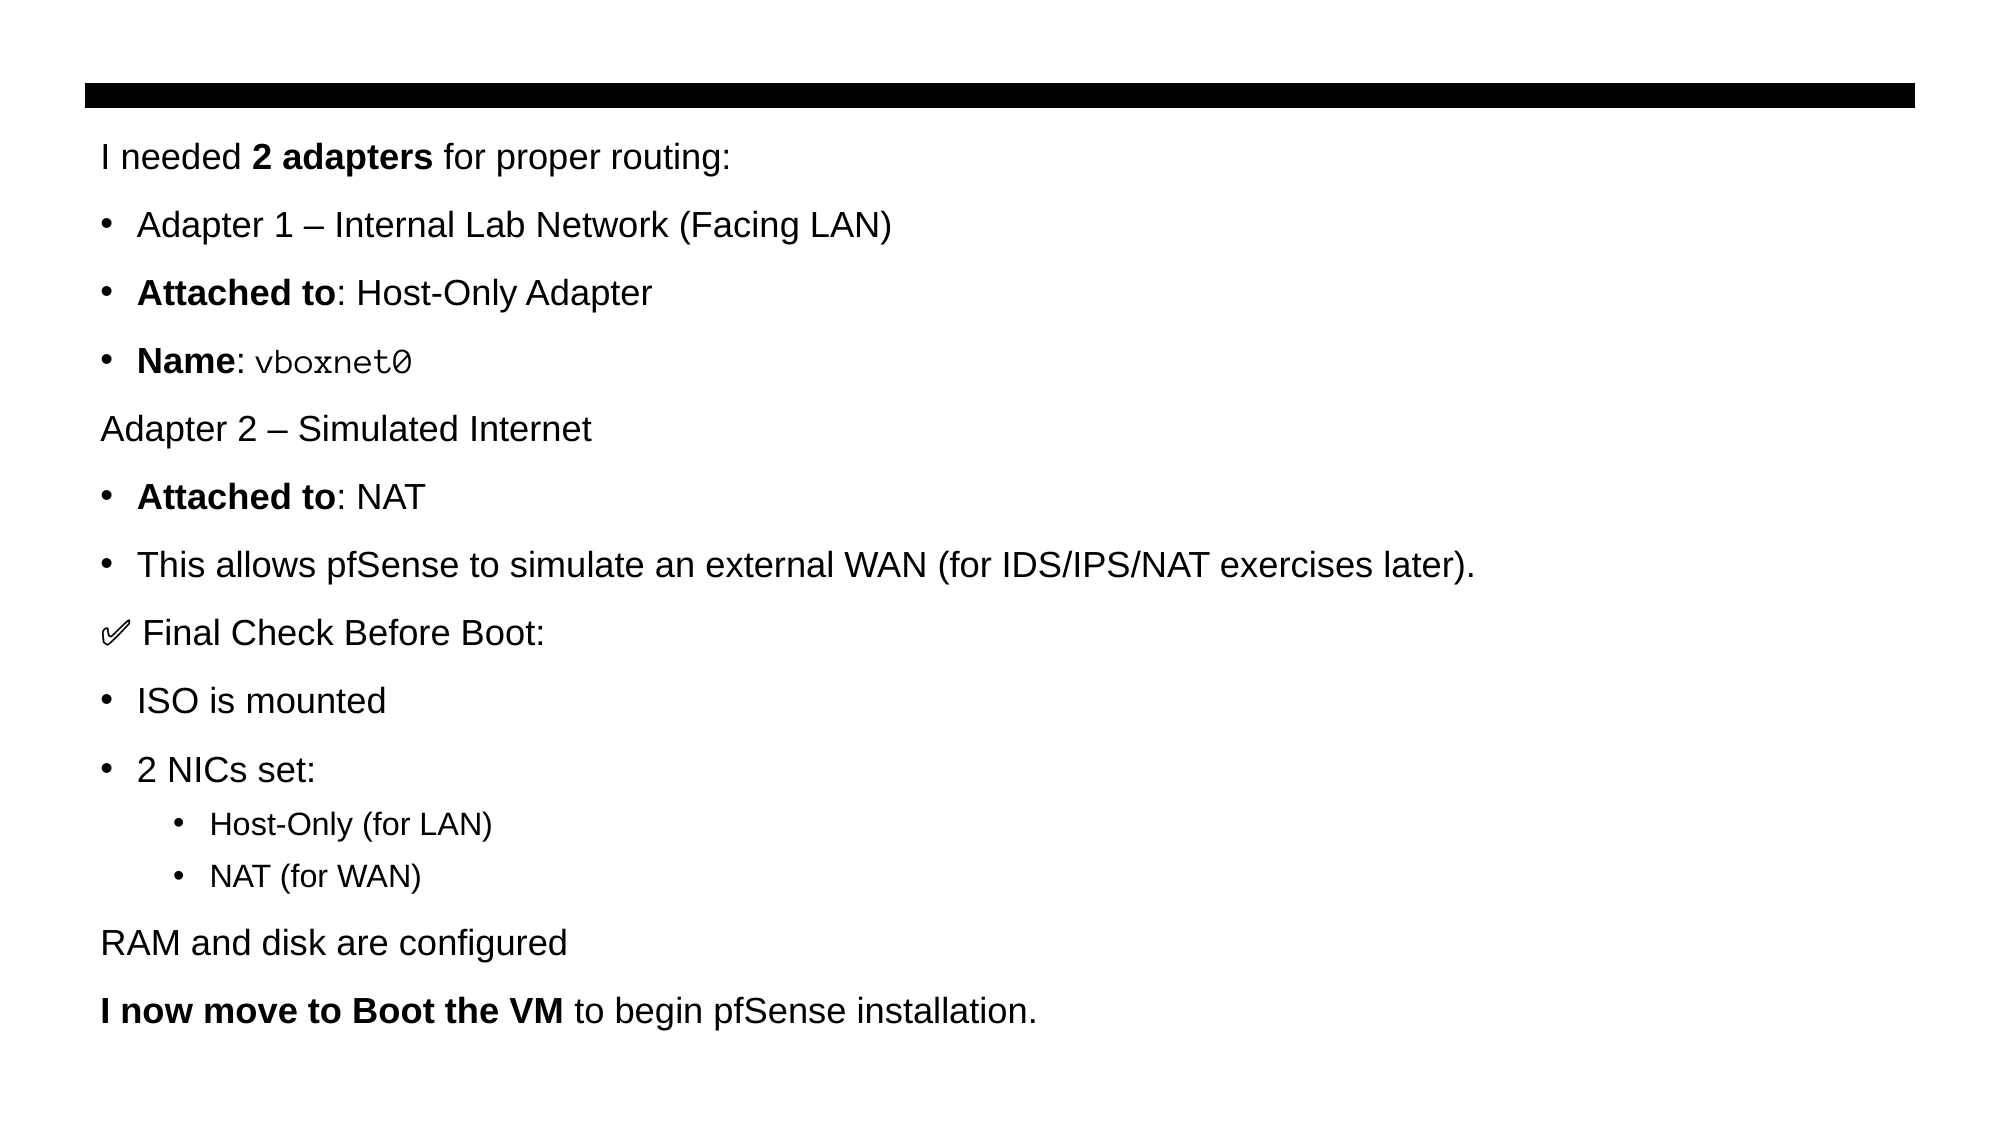

I needed 2 adapters for proper routing:
Adapter 1 – Internal Lab Network (Facing LAN)
Attached to: Host-Only Adapter
Name: vboxnet0
Adapter 2 – Simulated Internet
Attached to: NAT
This allows pfSense to simulate an external WAN (for IDS/IPS/NAT exercises later).
✅ Final Check Before Boot:
ISO is mounted
2 NICs set:
Host-Only (for LAN)
NAT (for WAN)
RAM and disk are configured
I now move to Boot the VM to begin pfSense installation.